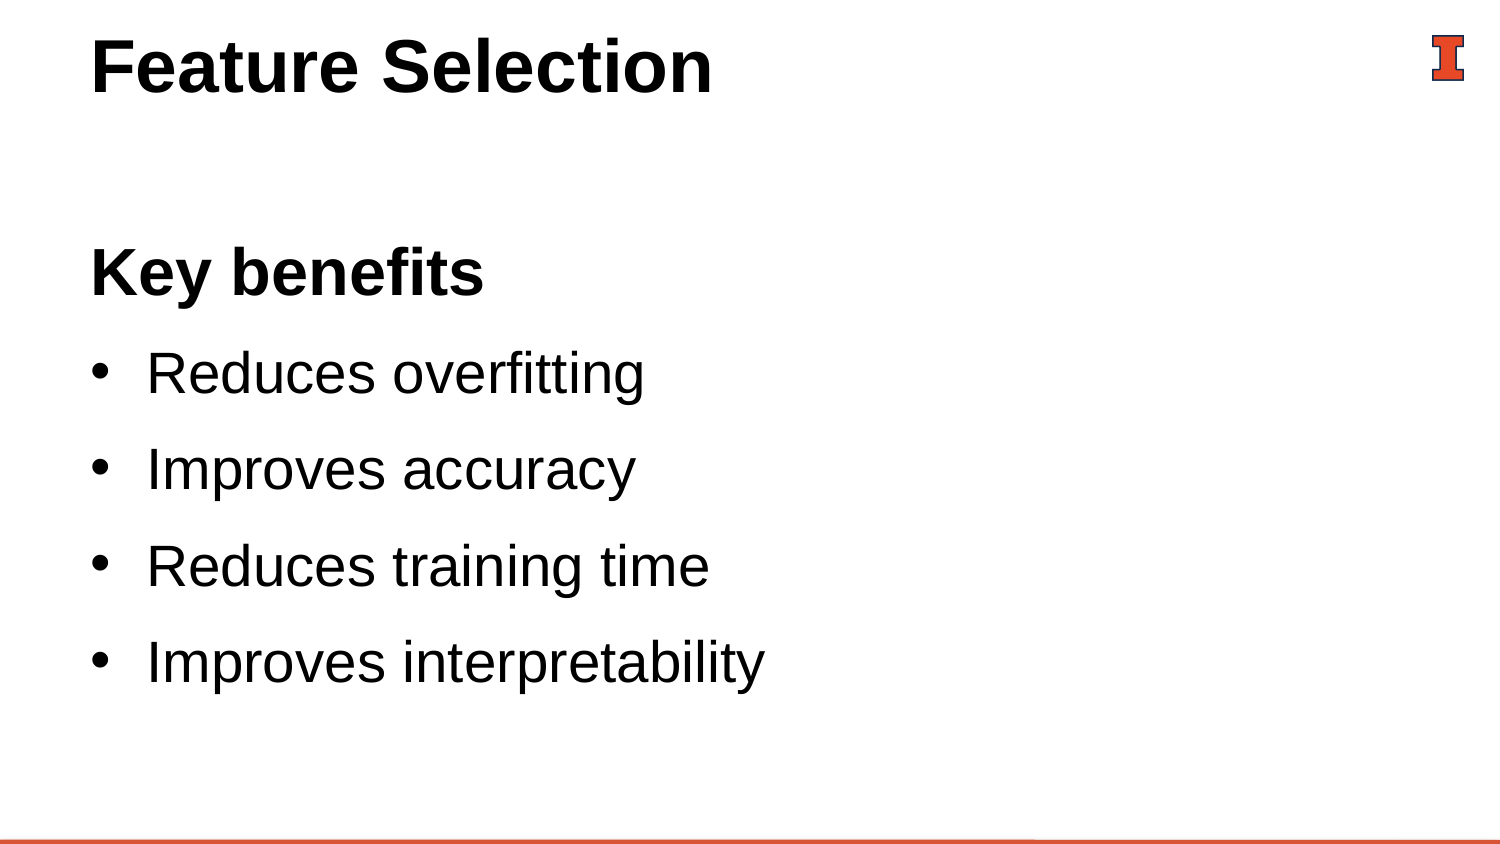

# Feature Selection
Key benefits
Reduces overfitting
Improves accuracy
Reduces training time
Improves interpretability